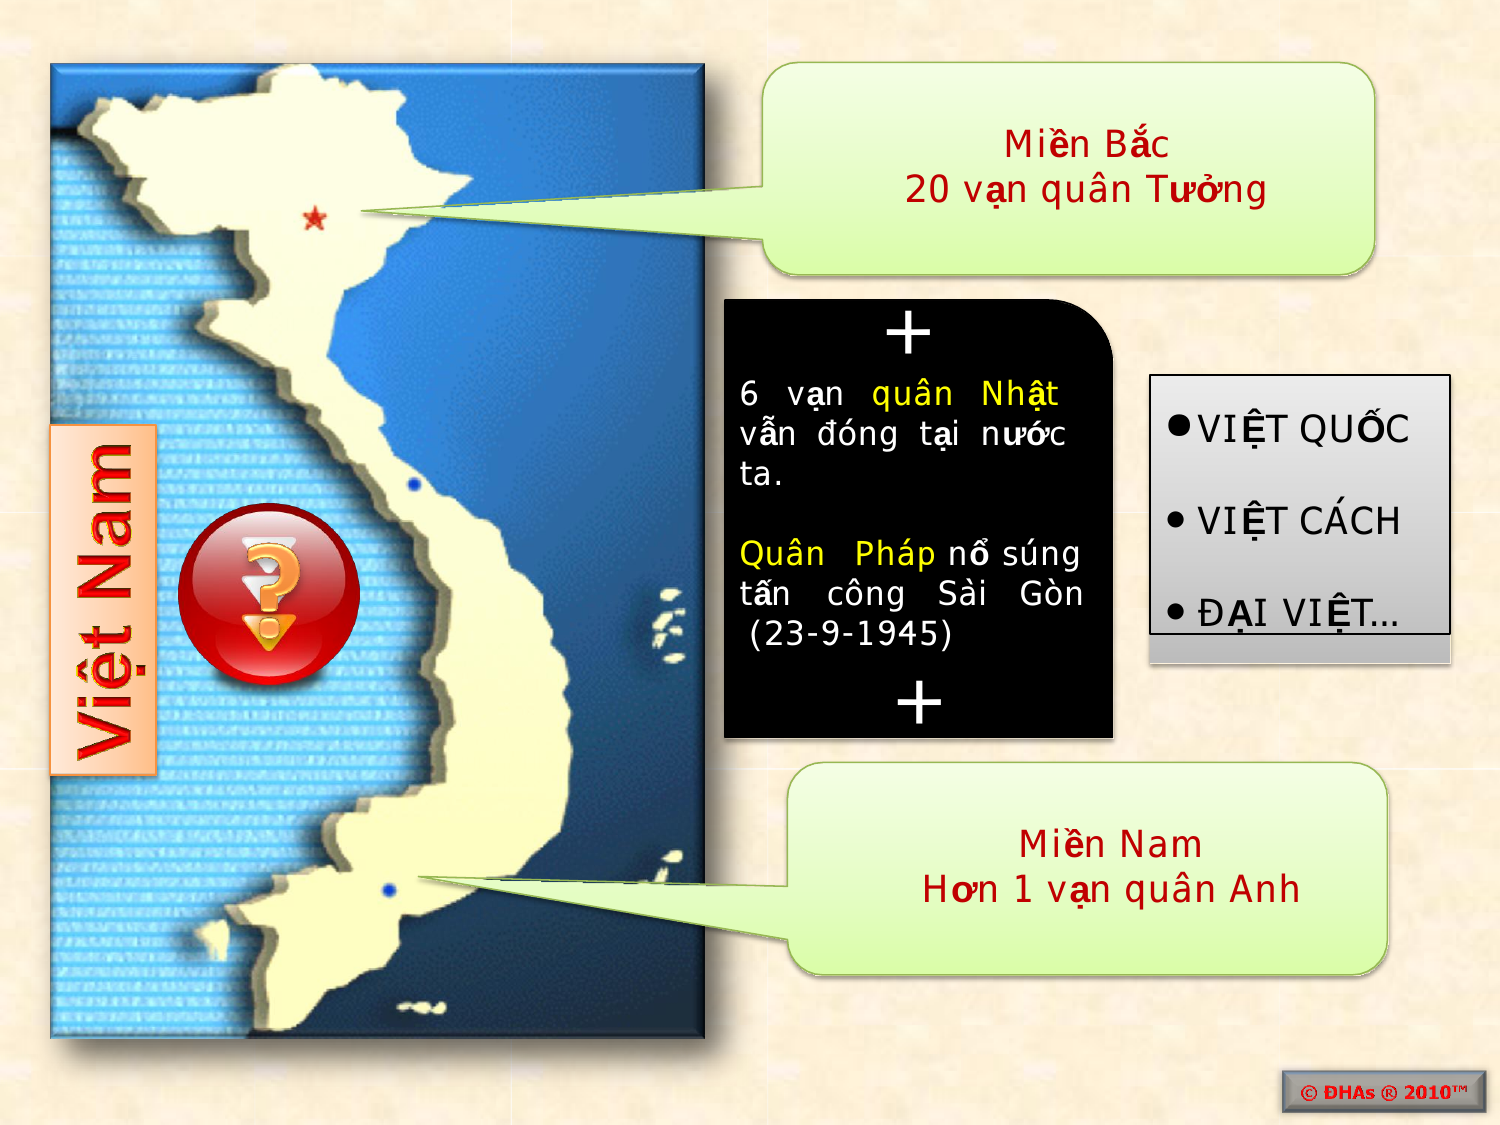

# Miền Bắc
20 vạn quân Tưởng
+

6 vạn quân Nhật  vẫn đóng tại nước  ta.

VIỆT QUỐC

VIỆT CÁCH

ĐẠI VIỆT…

Quân	Pháp nổ súng
tấn	công	Sài	Gòn  (23-9-1945)
+

Miền Nam
Hơn 1 vạn quân Anh